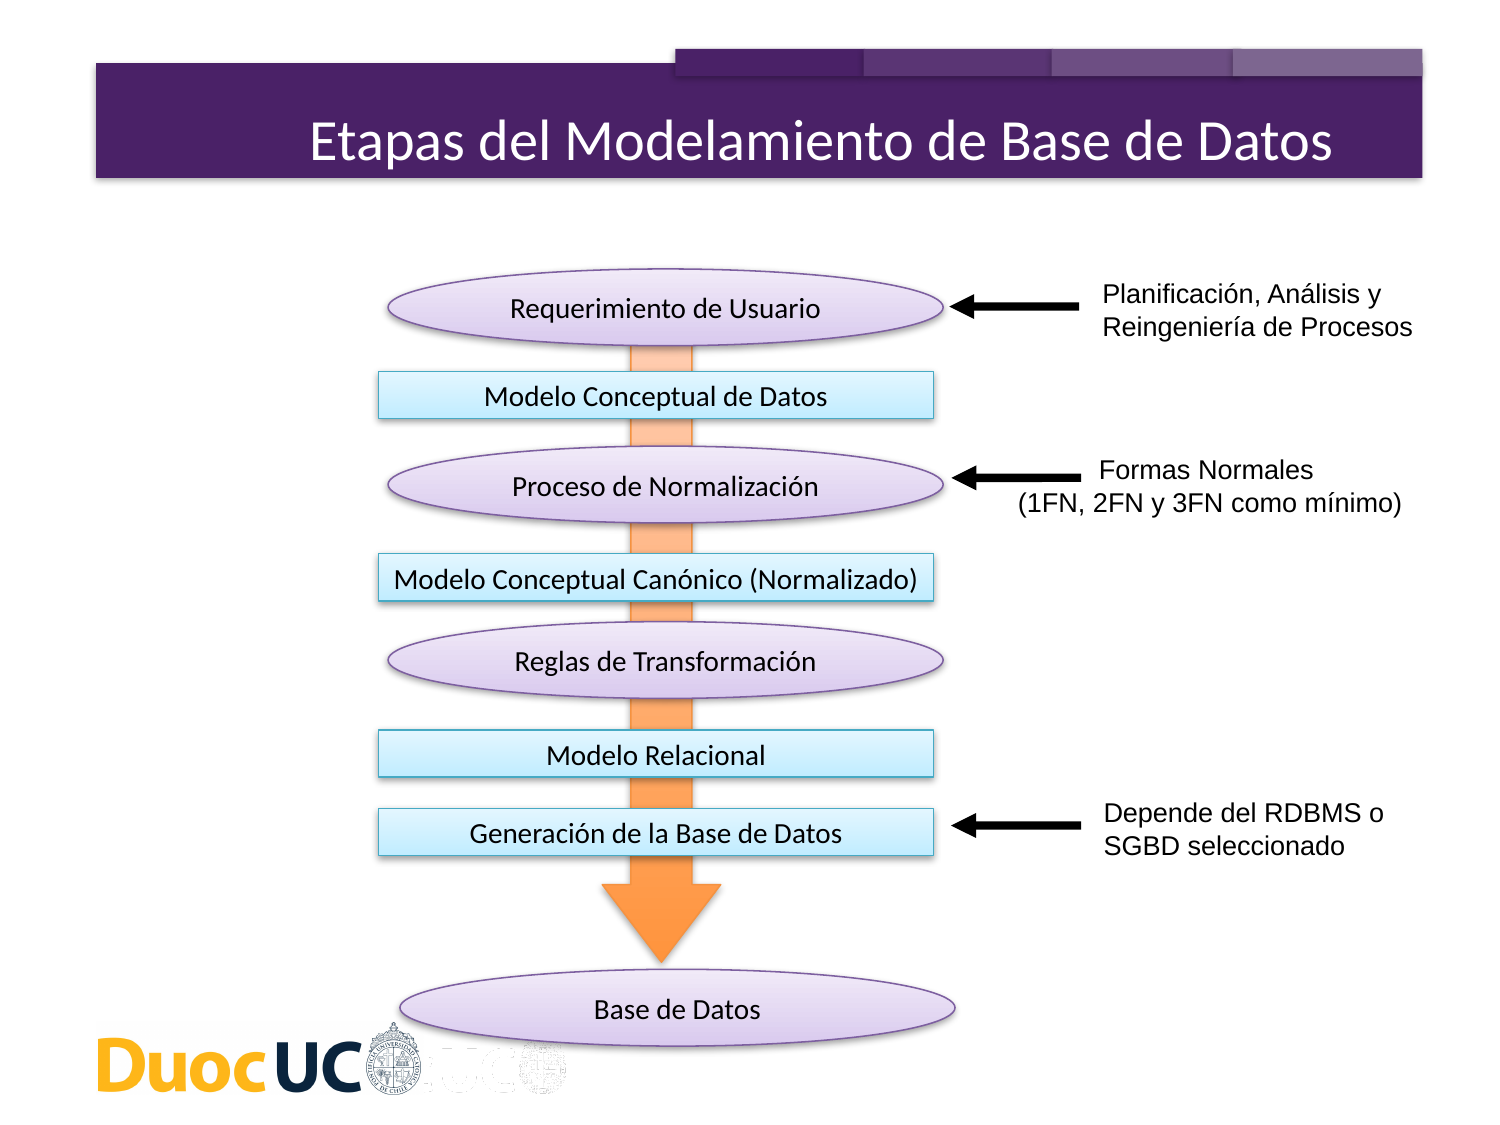

Etapas del Modelamiento de Base de Datos
Requerimiento de Usuario
Planificación, Análisis y
Reingeniería de Procesos

Modelo Conceptual de Datos
Formas Normales
(1FN, 2FN y 3FN como mínimo)
Proceso de Normalización

Modelo Conceptual Canónico (Normalizado)
Reglas de Transformación
Modelo Relacional
Depende del RDBMS o
SGBD seleccionado
Generación de la Base de Datos

Base de Datos